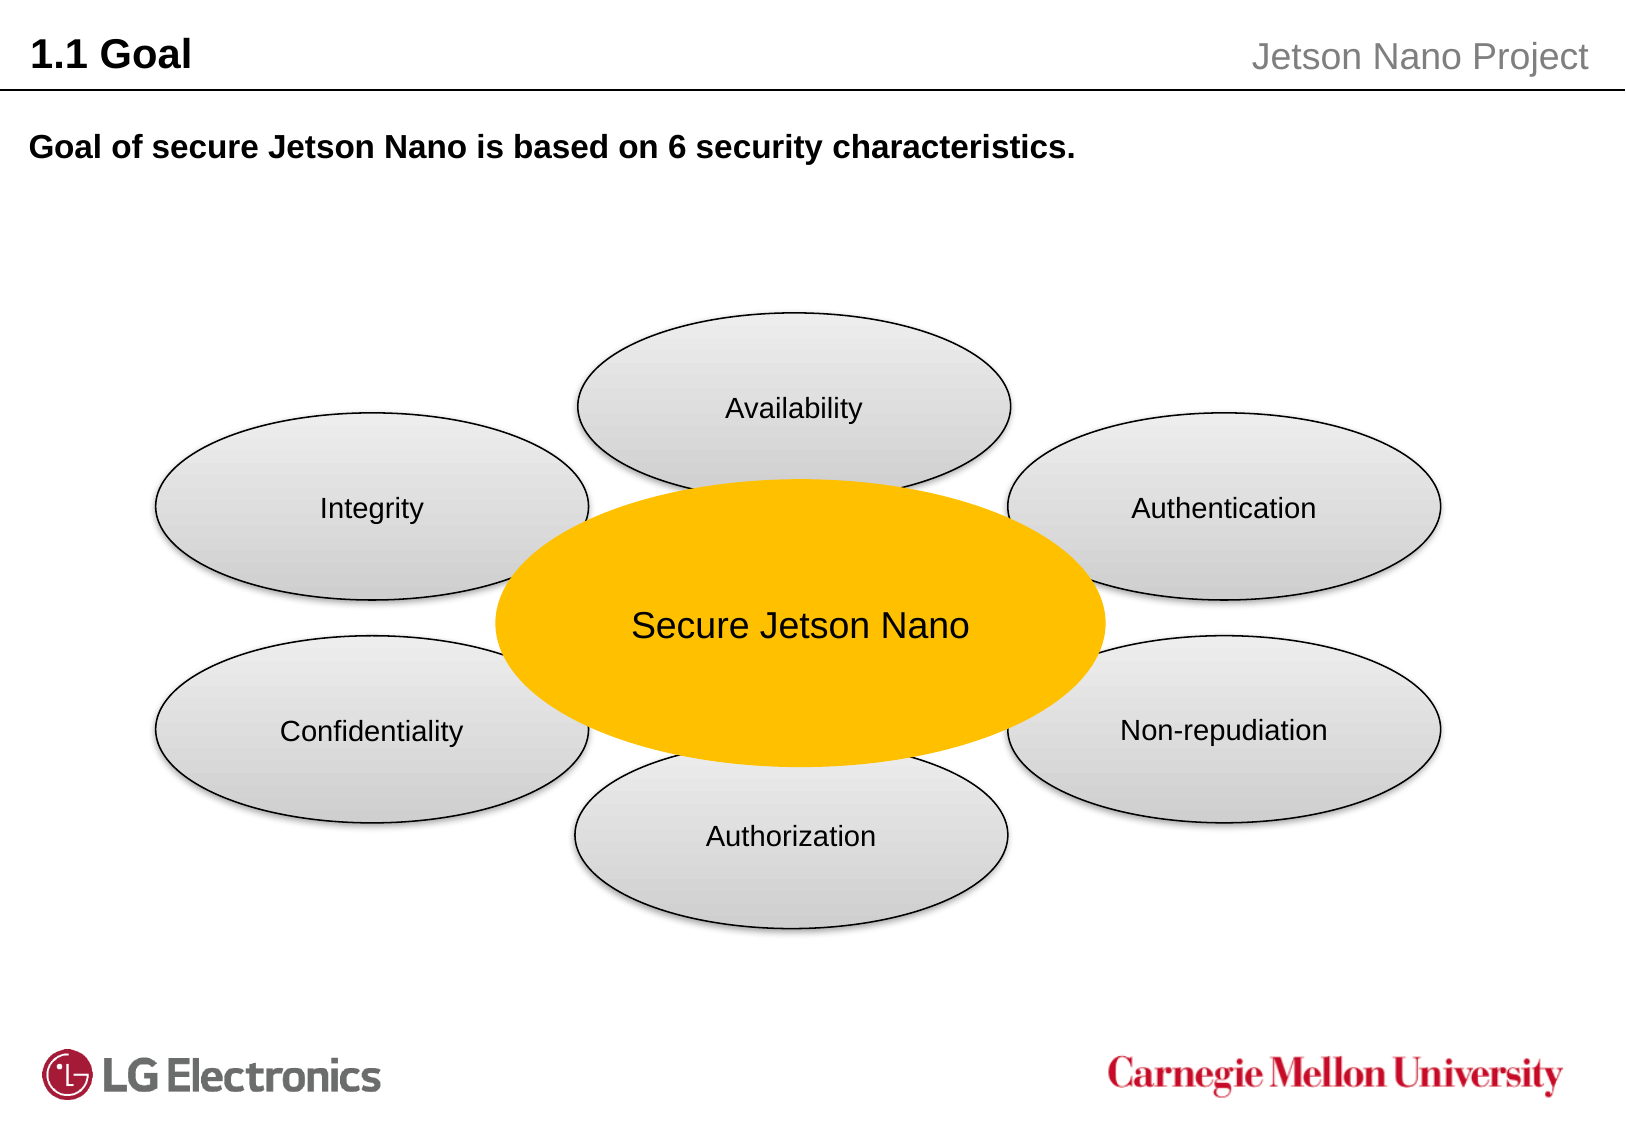

1.1 Goal
Jetson Nano Project
Goal of secure Jetson Nano is based on 6 security characteristics.
Availability
Authentication
Integrity
Secure Jetson Nano
Non-repudiation
Confidentiality
Authorization